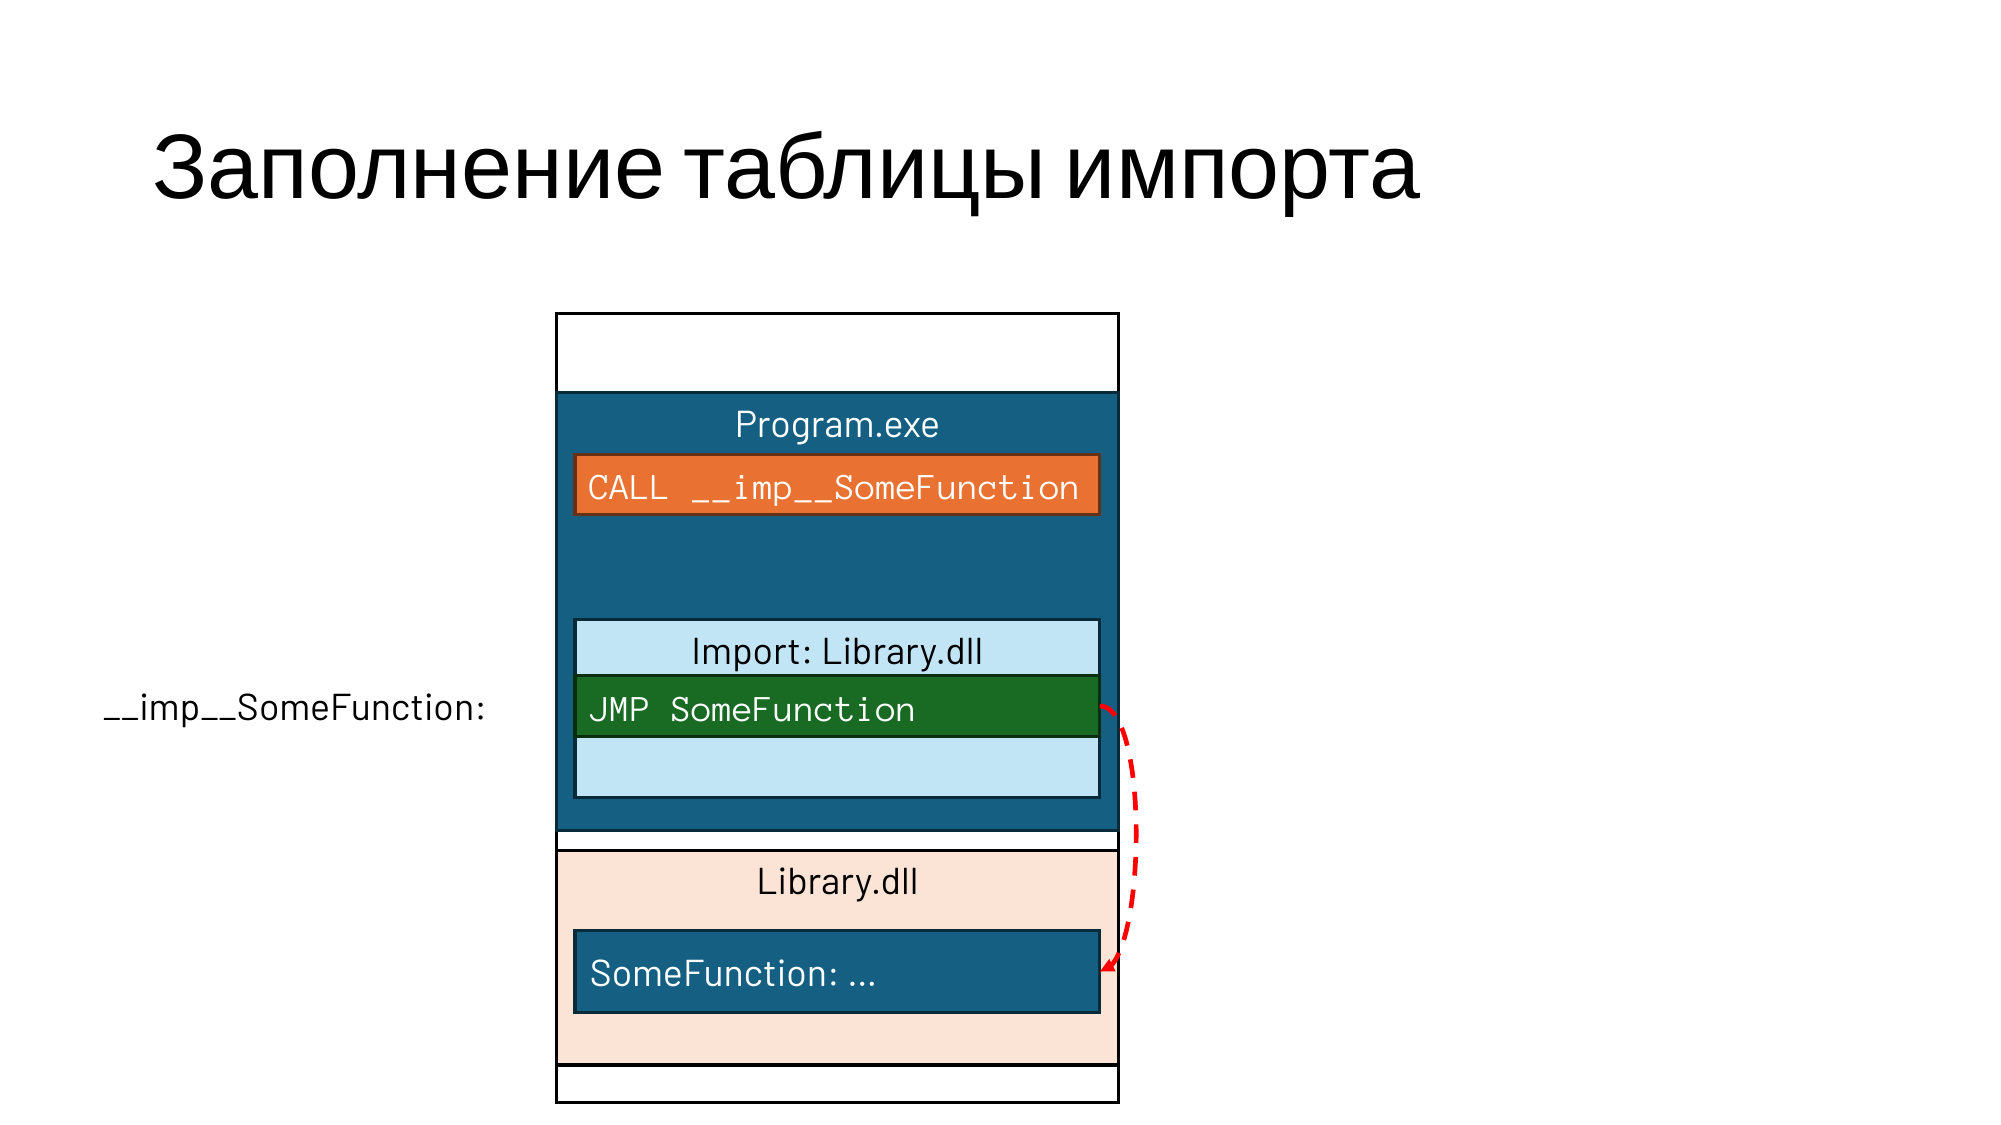

# Заполнение таблицы импорта

Program.exe
CALL __imp__SomeFunction
Import: Library.dll
JMP ???????
__imp__SomeFunction:
JMP SomeFunction
Library.dll
SomeFunction: …